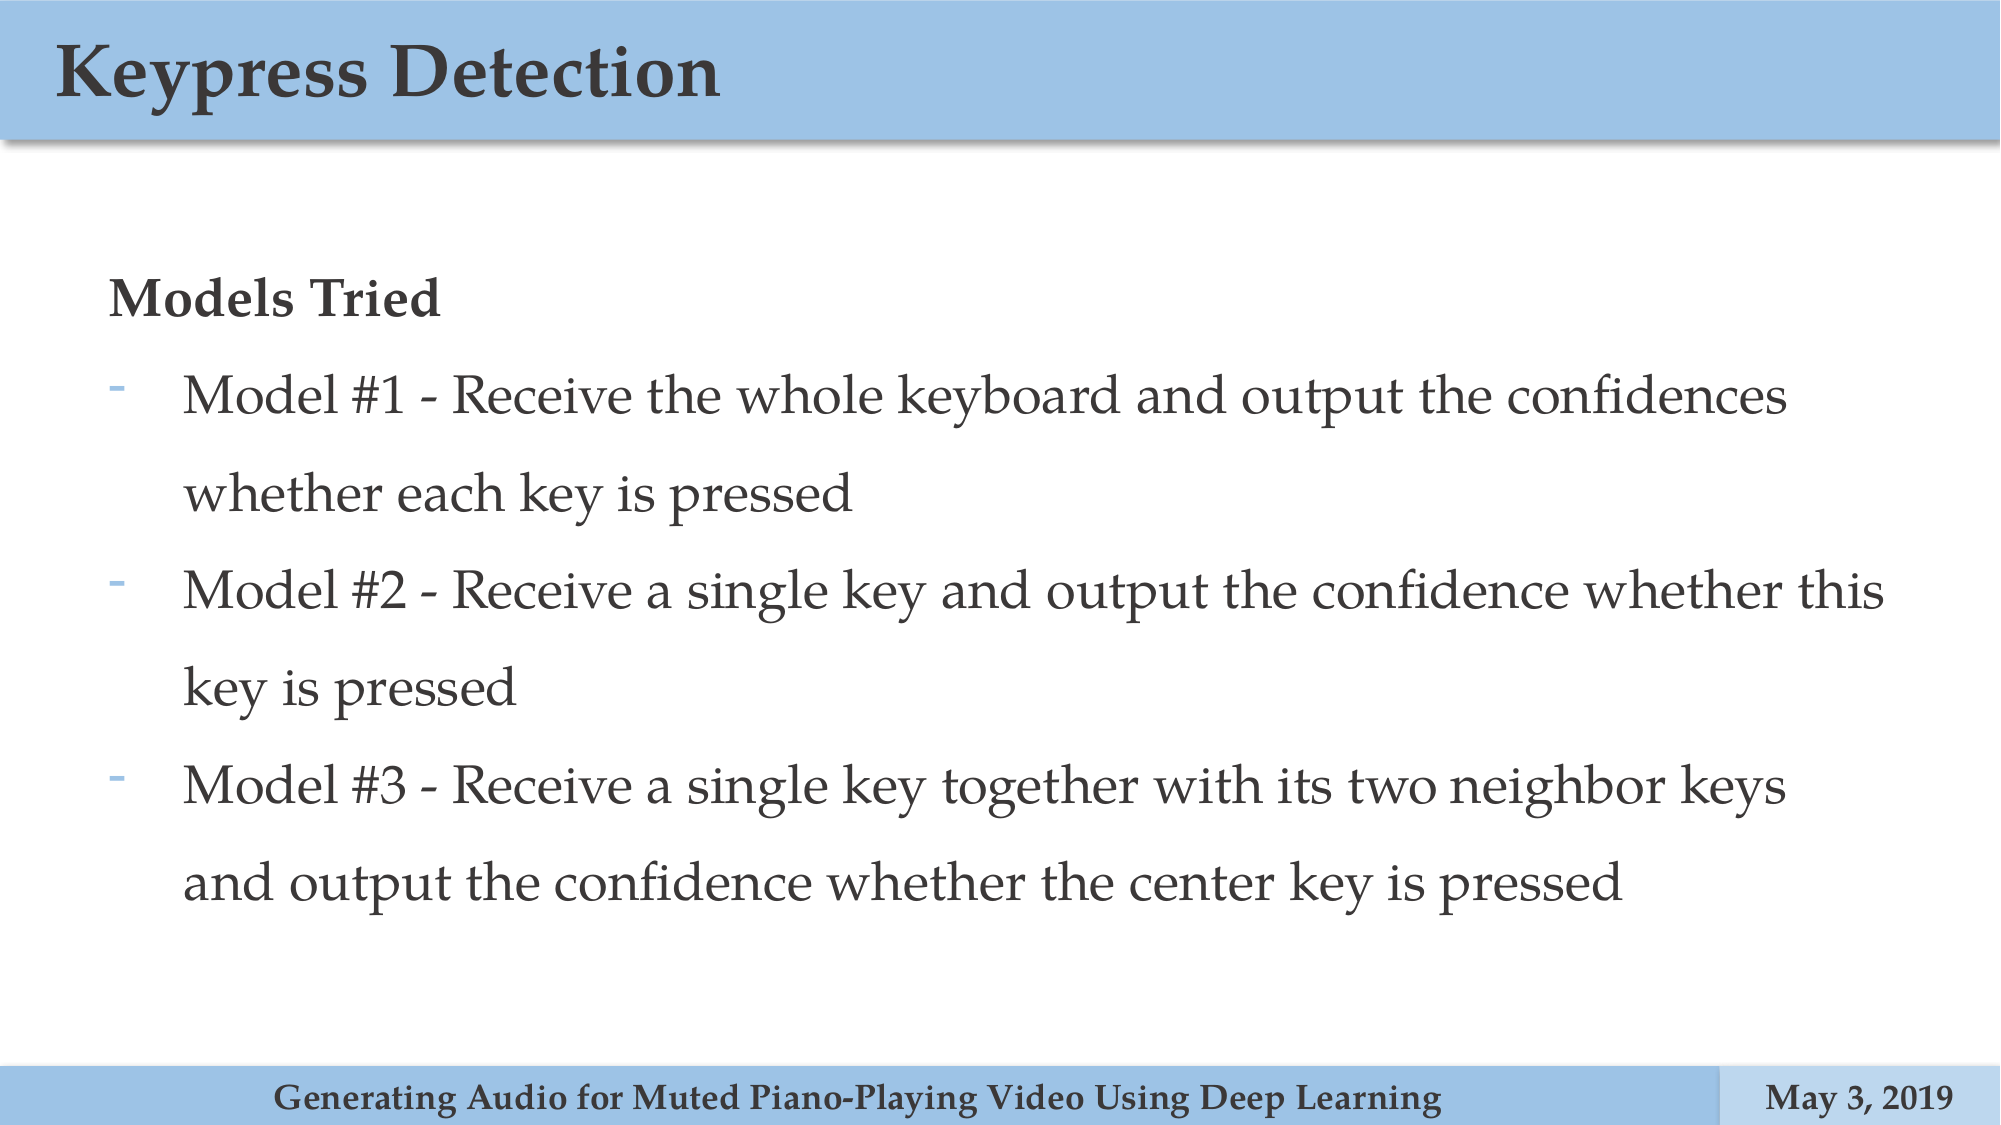

Keypress Detection

Models Tried
Model #1 - Receive the whole keyboard and output the confidences whether each key is pressed
Model #2 - Receive a single key and output the confidence whether this key is pressed
Model #3 - Receive a single key together with its two neighbor keys and output the confidence whether the center key is pressed

Generating Audio for Muted Piano-Playing Video Using Deep Learning
May 3, 2019